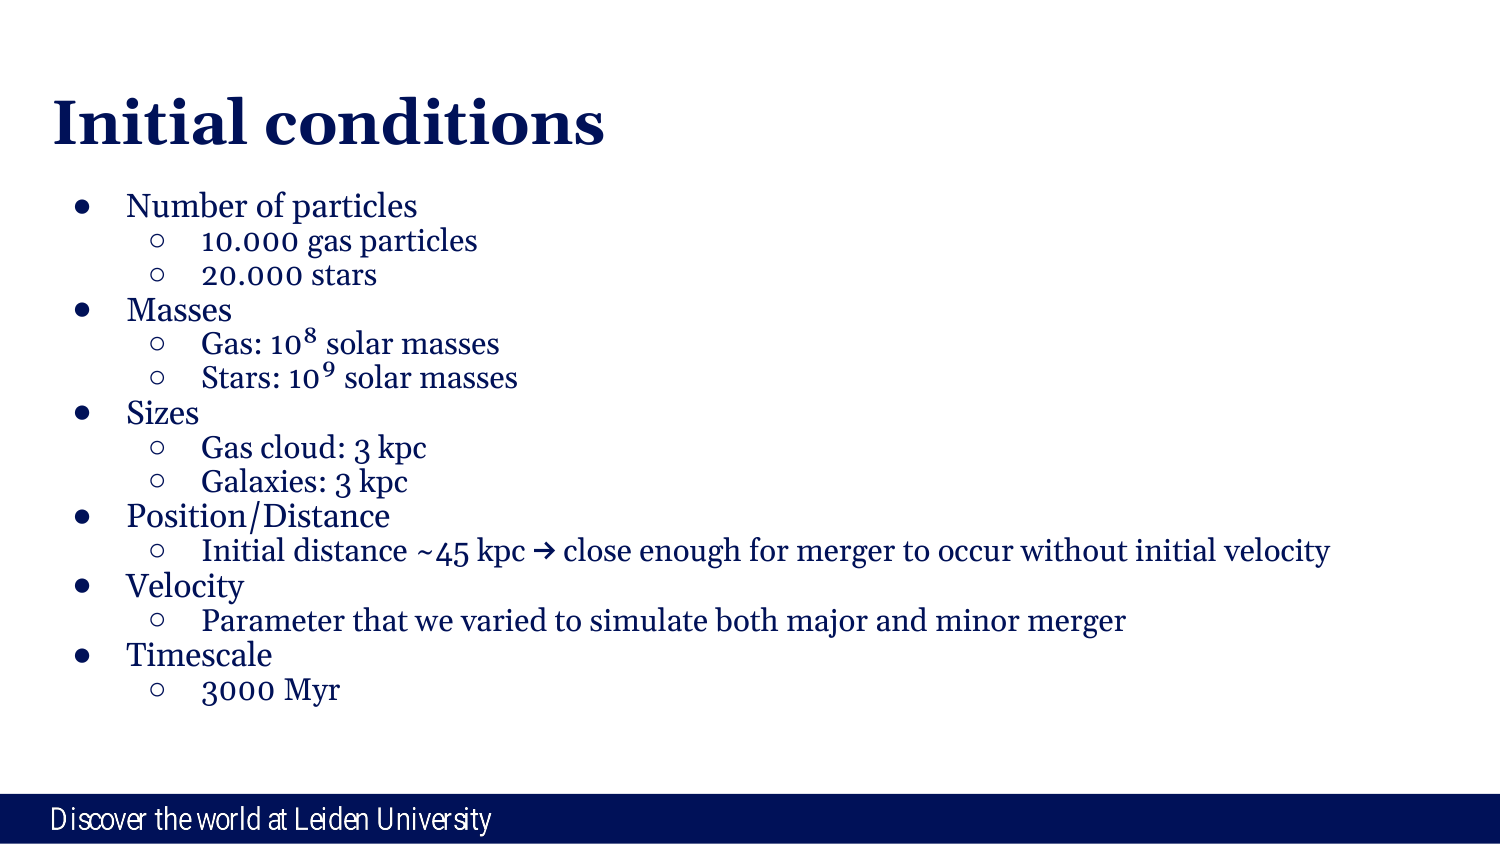

# Initial conditions
Number of particles
10.000 gas particles
20.000 stars
Masses
Gas: 10⁸ solar masses
Stars: 10⁹ solar masses
Sizes
Gas cloud: 3 kpc
Galaxies: 3 kpc
Position/Distance
Initial distance ~45 kpc → close enough for merger to occur without initial velocity
Velocity
Parameter that we varied to simulate both major and minor merger
Timescale
3000 Myr